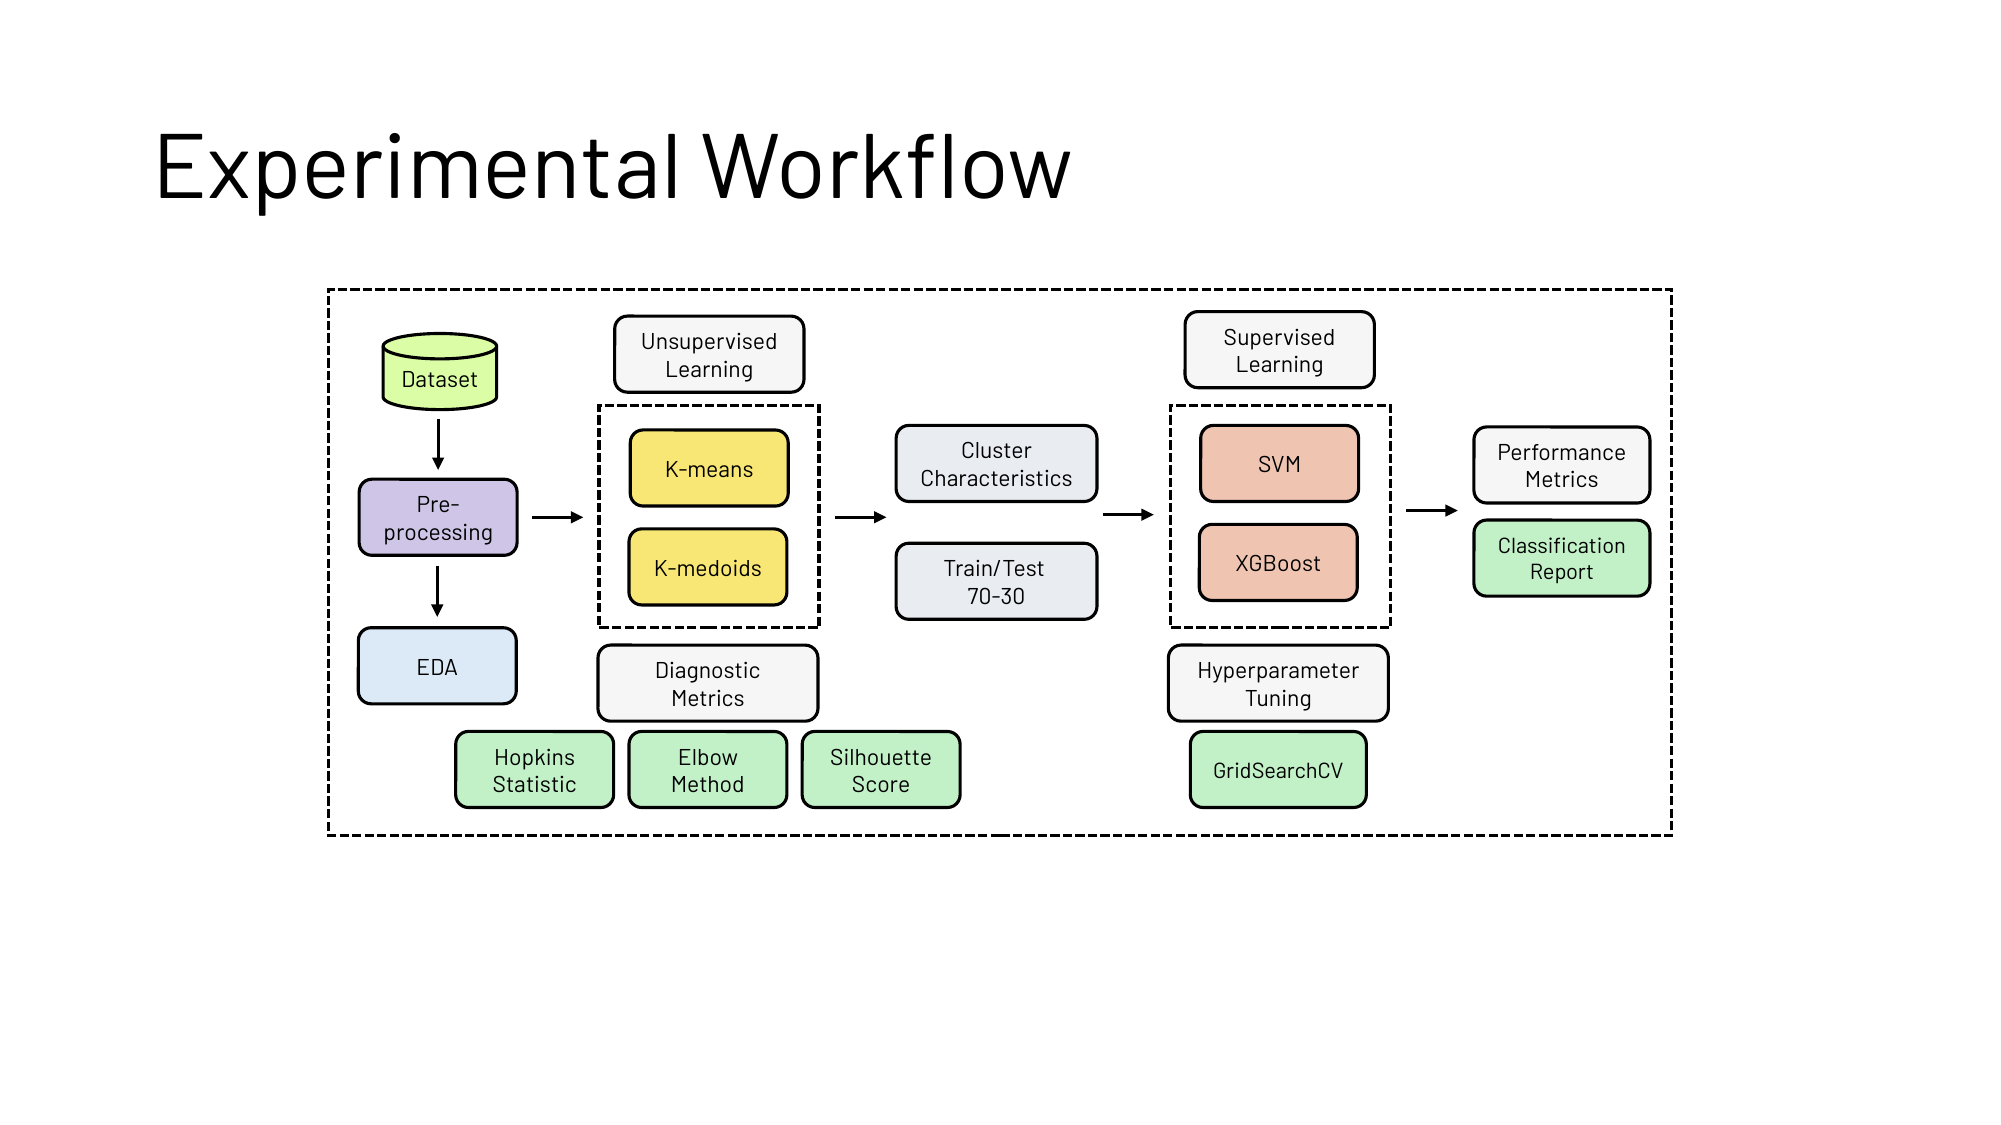

# Experimental Workflow

Supervised Learning
Unsupervised Learning
Dataset

Cluster Characteristics
SVM
Performance Metrics
K-means
Pre-processing
Classification Report
XGBoost
K-medoids
Train/Test
70-30
EDA
Diagnostic Metrics
Hyperparameter Tuning
Silhouette Score
Hopkins Statistic
Elbow Method
GridSearchCV